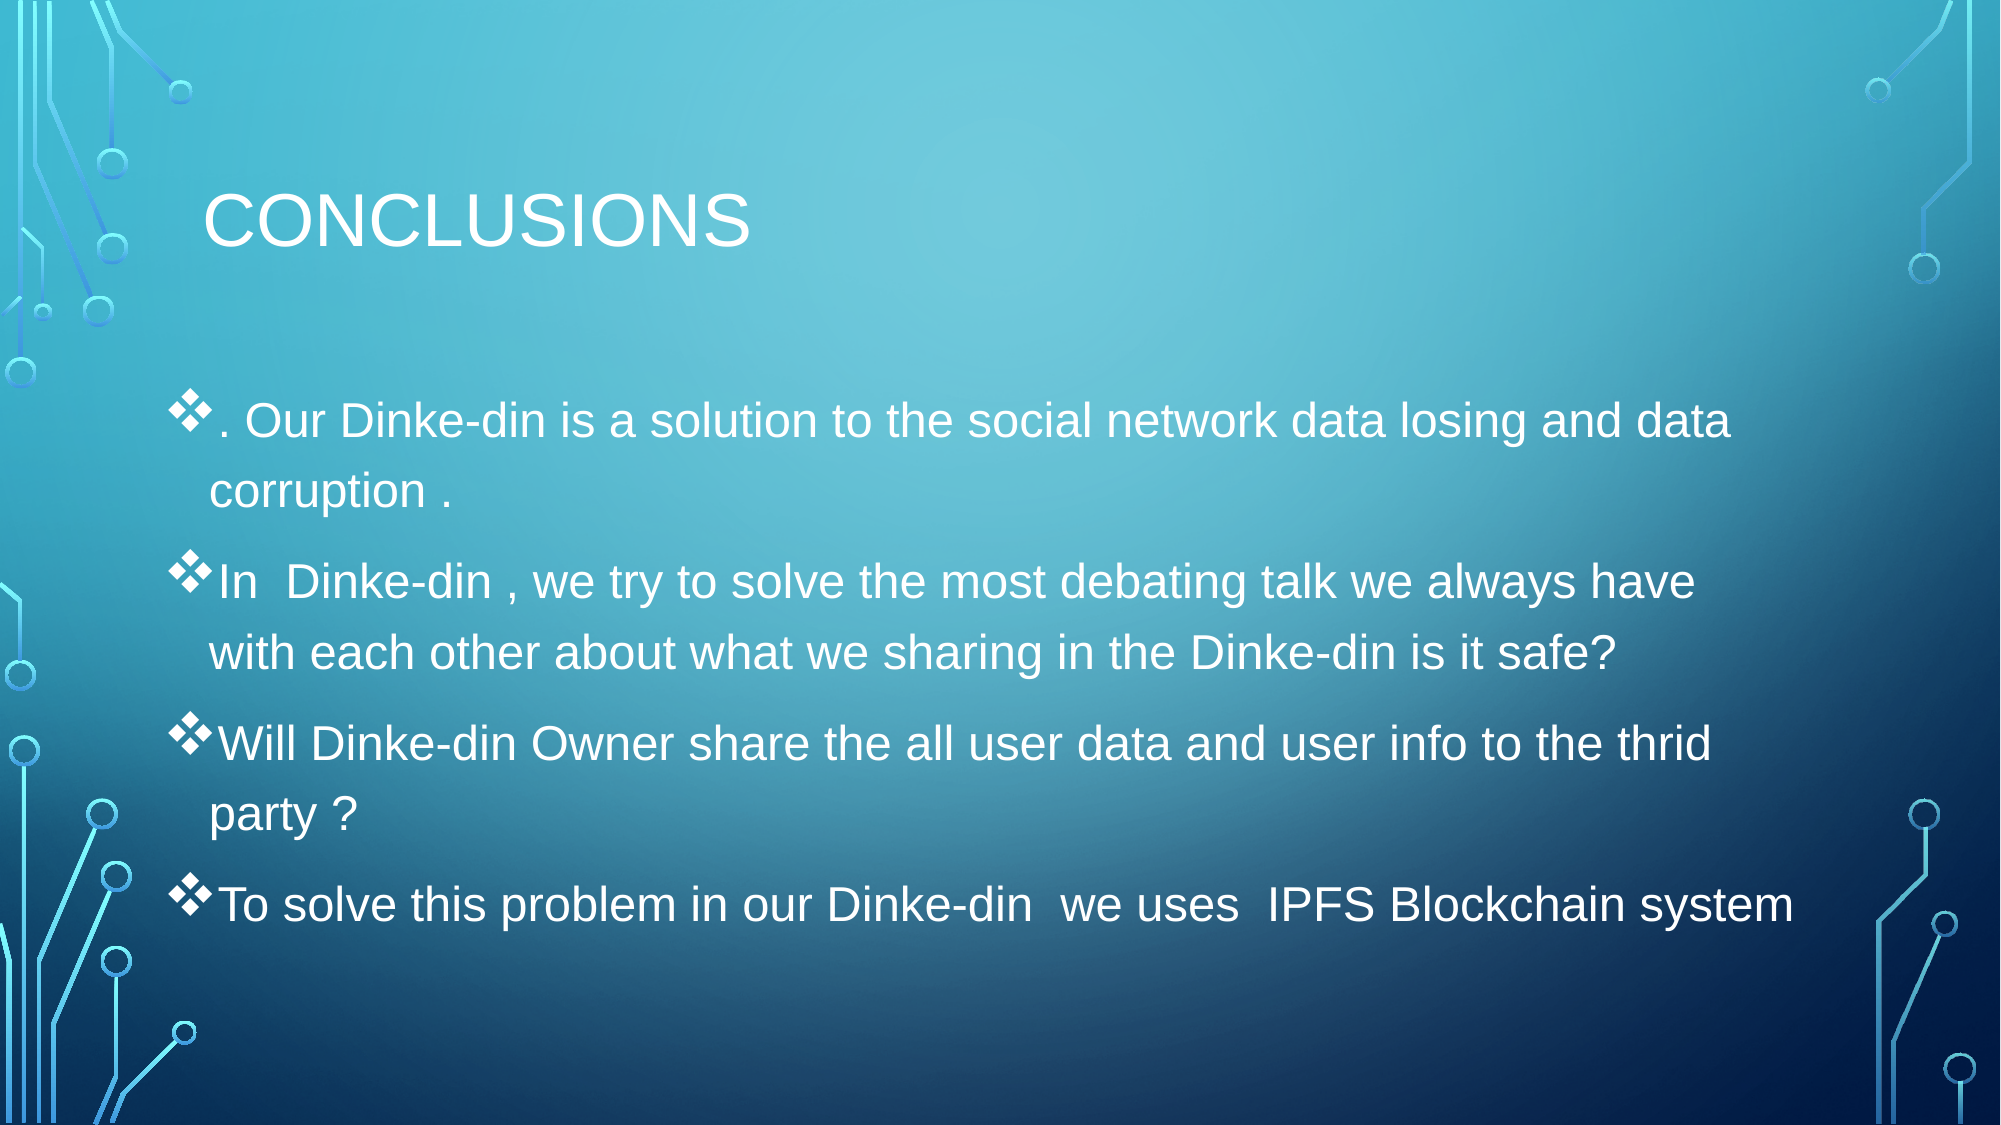

# Conclusions
. Our Dinke-din is a solution to the social network data losing and data corruption .
In  Dinke-din , we try to solve the most debating talk we always have with each other about what we sharing in the Dinke-din is it safe?
Will Dinke-din Owner share the all user data and user info to the thrid party ?
To solve this problem in our Dinke-din  we uses  IPFS Blockchain system